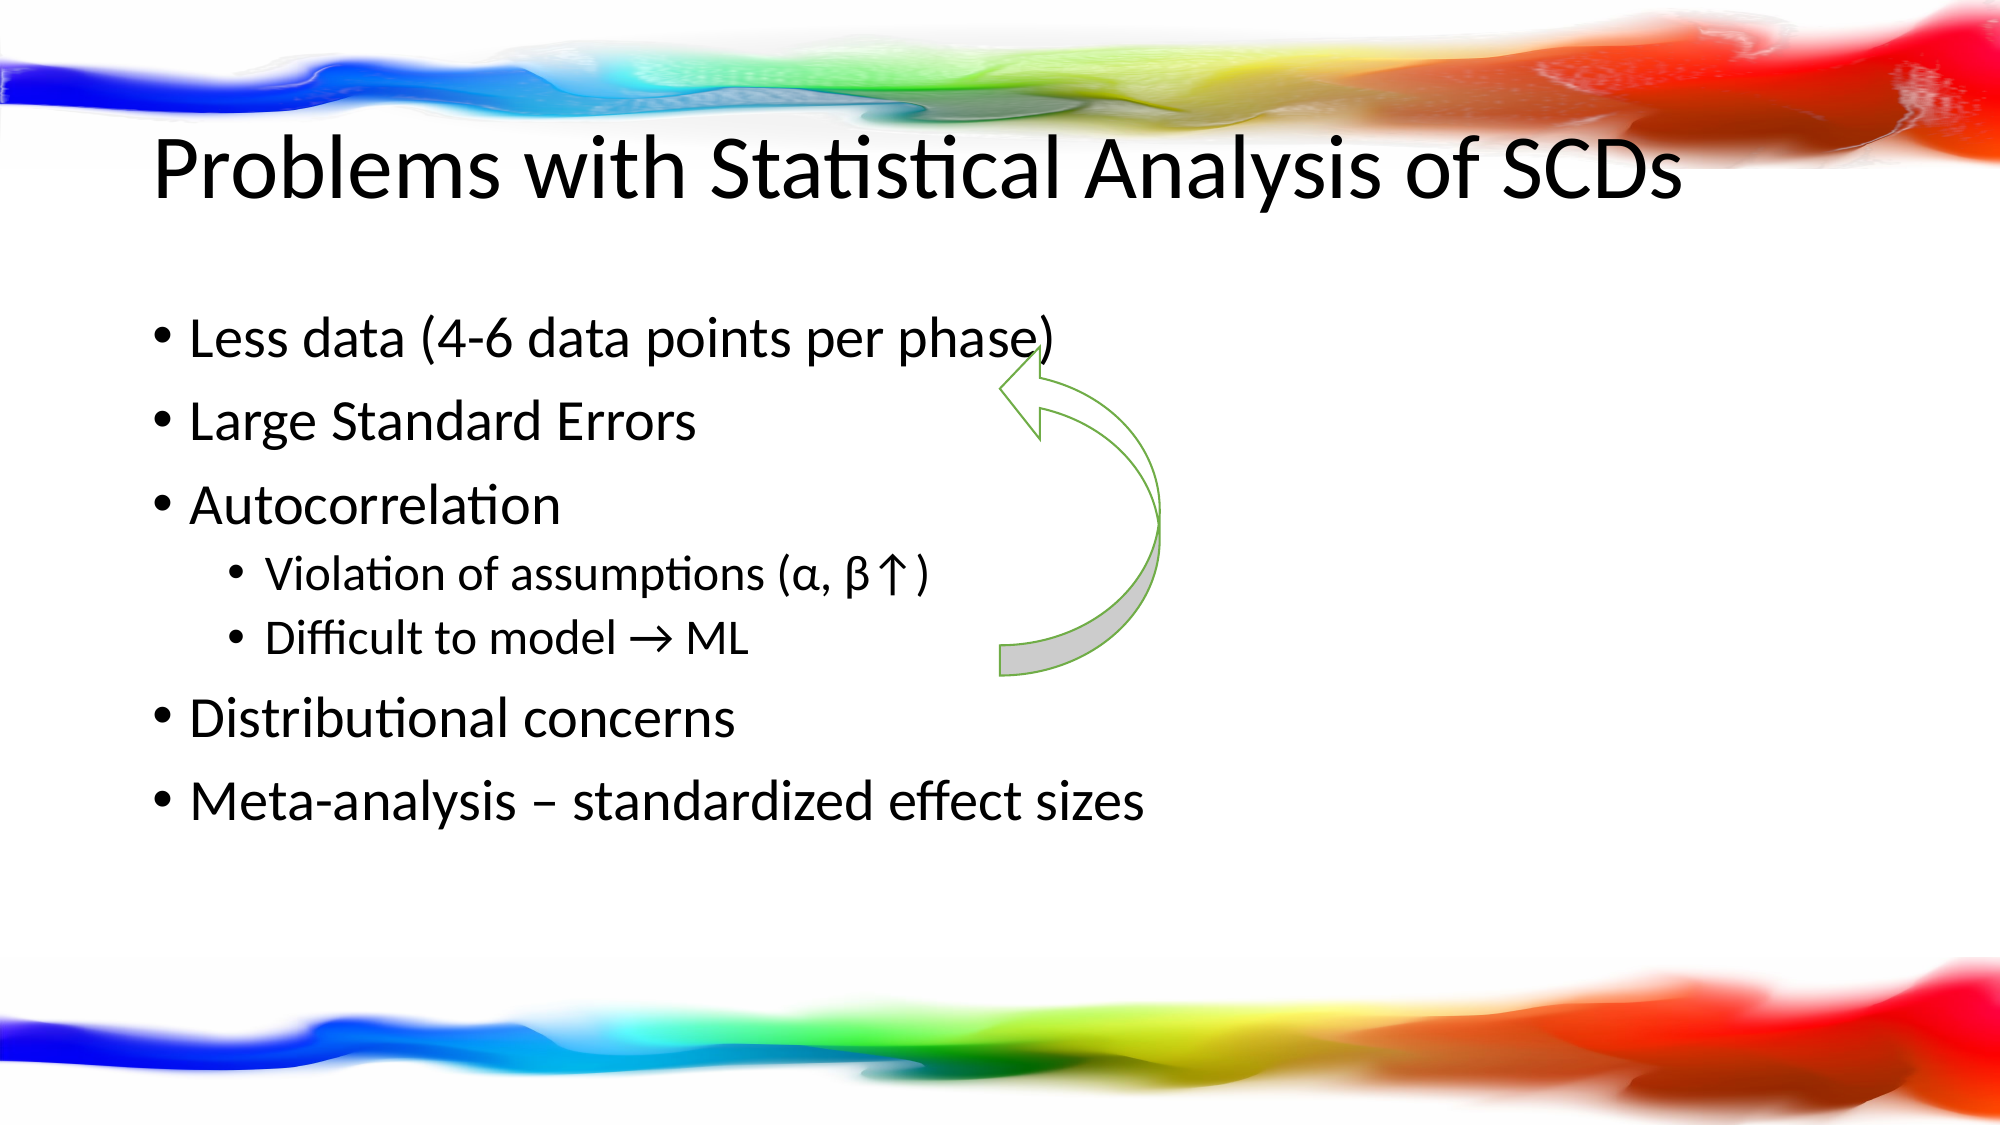

# Problems with Statistical Analysis of SCDs
Less data (4-6 data points per phase)
Large Standard Errors
Autocorrelation
Violation of assumptions (α, β↑)
Difficult to model → ML
Distributional concerns
Meta-analysis – standardized effect sizes